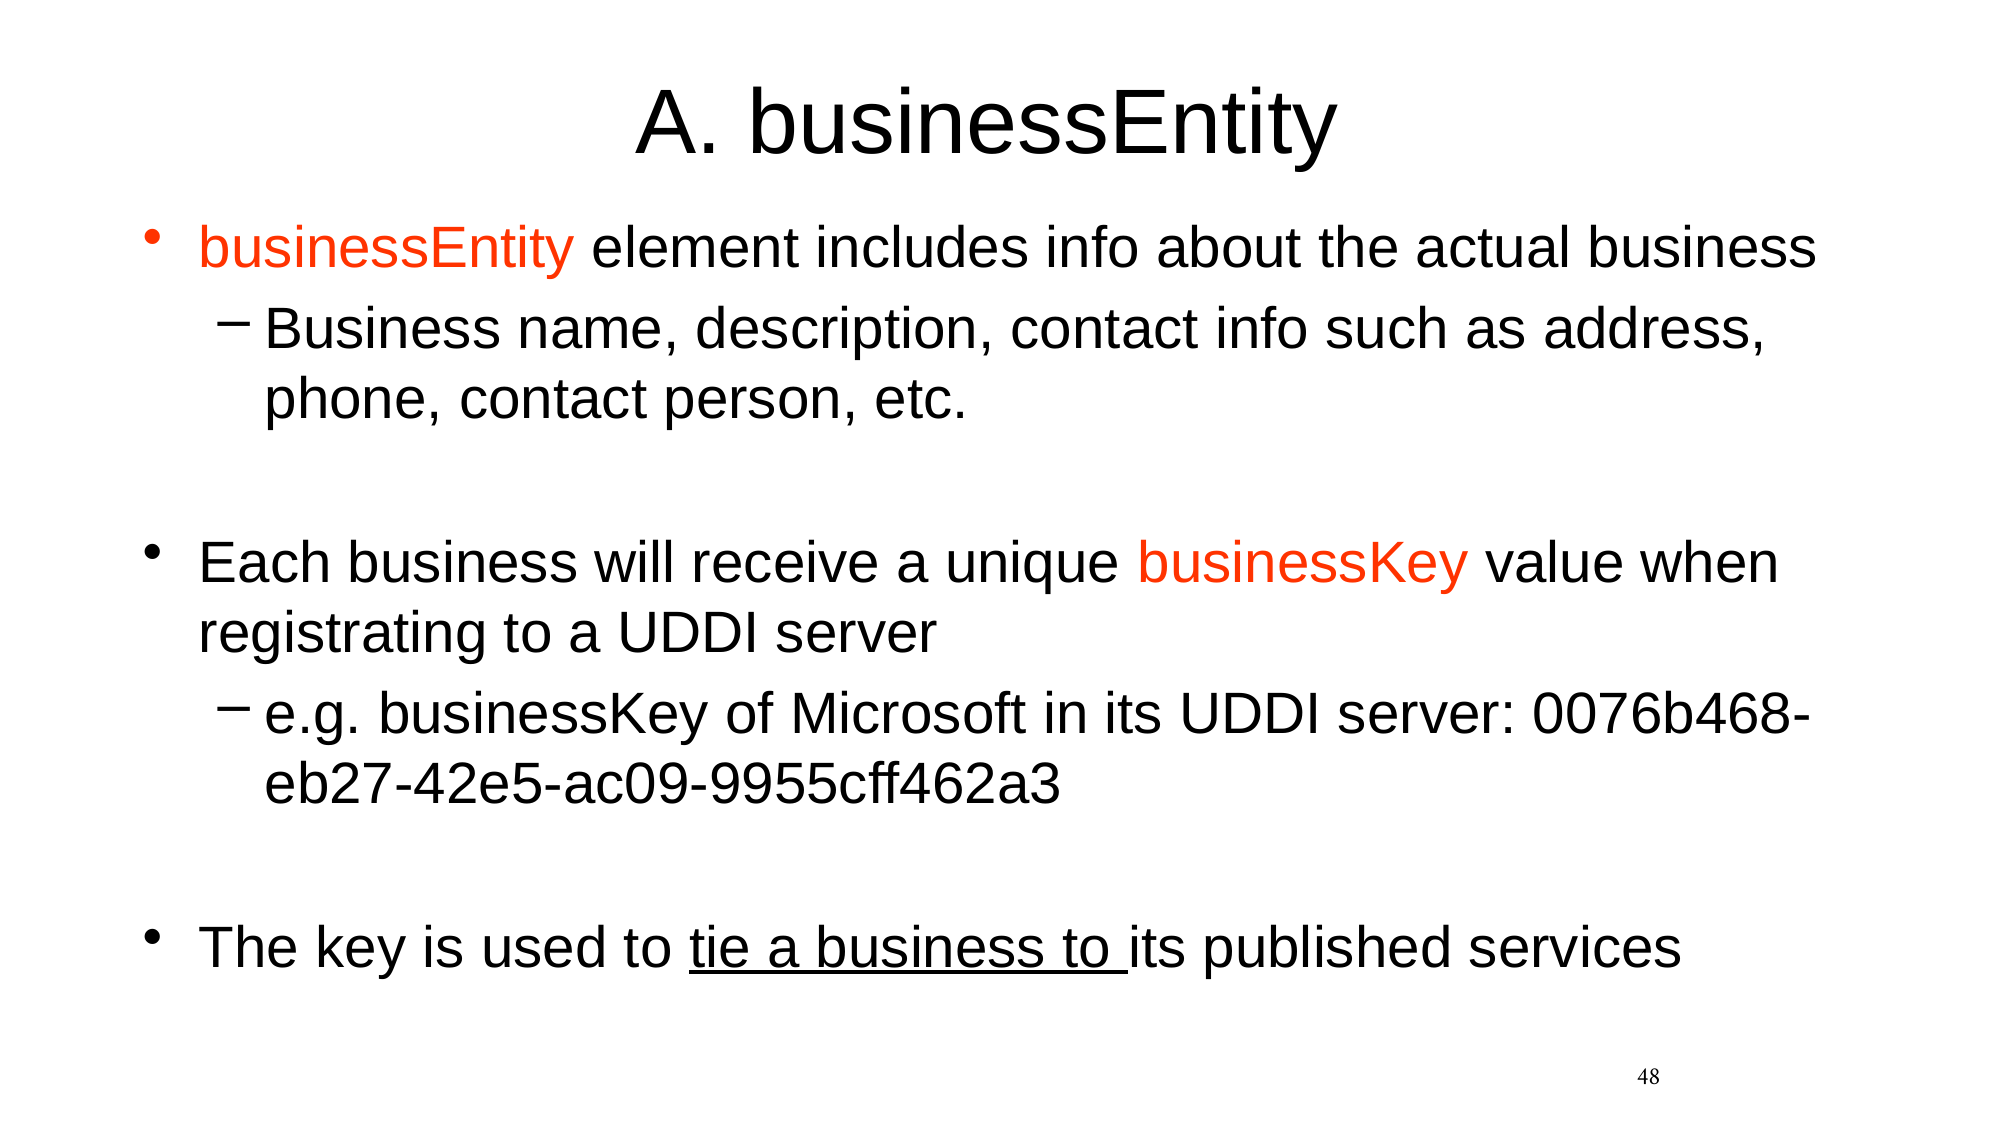

A. businessEntity
businessEntity element includes info about the actual business
Business name, description, contact info such as address, phone, contact person, etc.

Each business will receive a unique businessKey value when registrating to a UDDI server
e.g. businessKey of Microsoft in its UDDI server: 0076b468-eb27-42e5-ac09-9955cff462a3

The key is used to tie a business to its published services
48